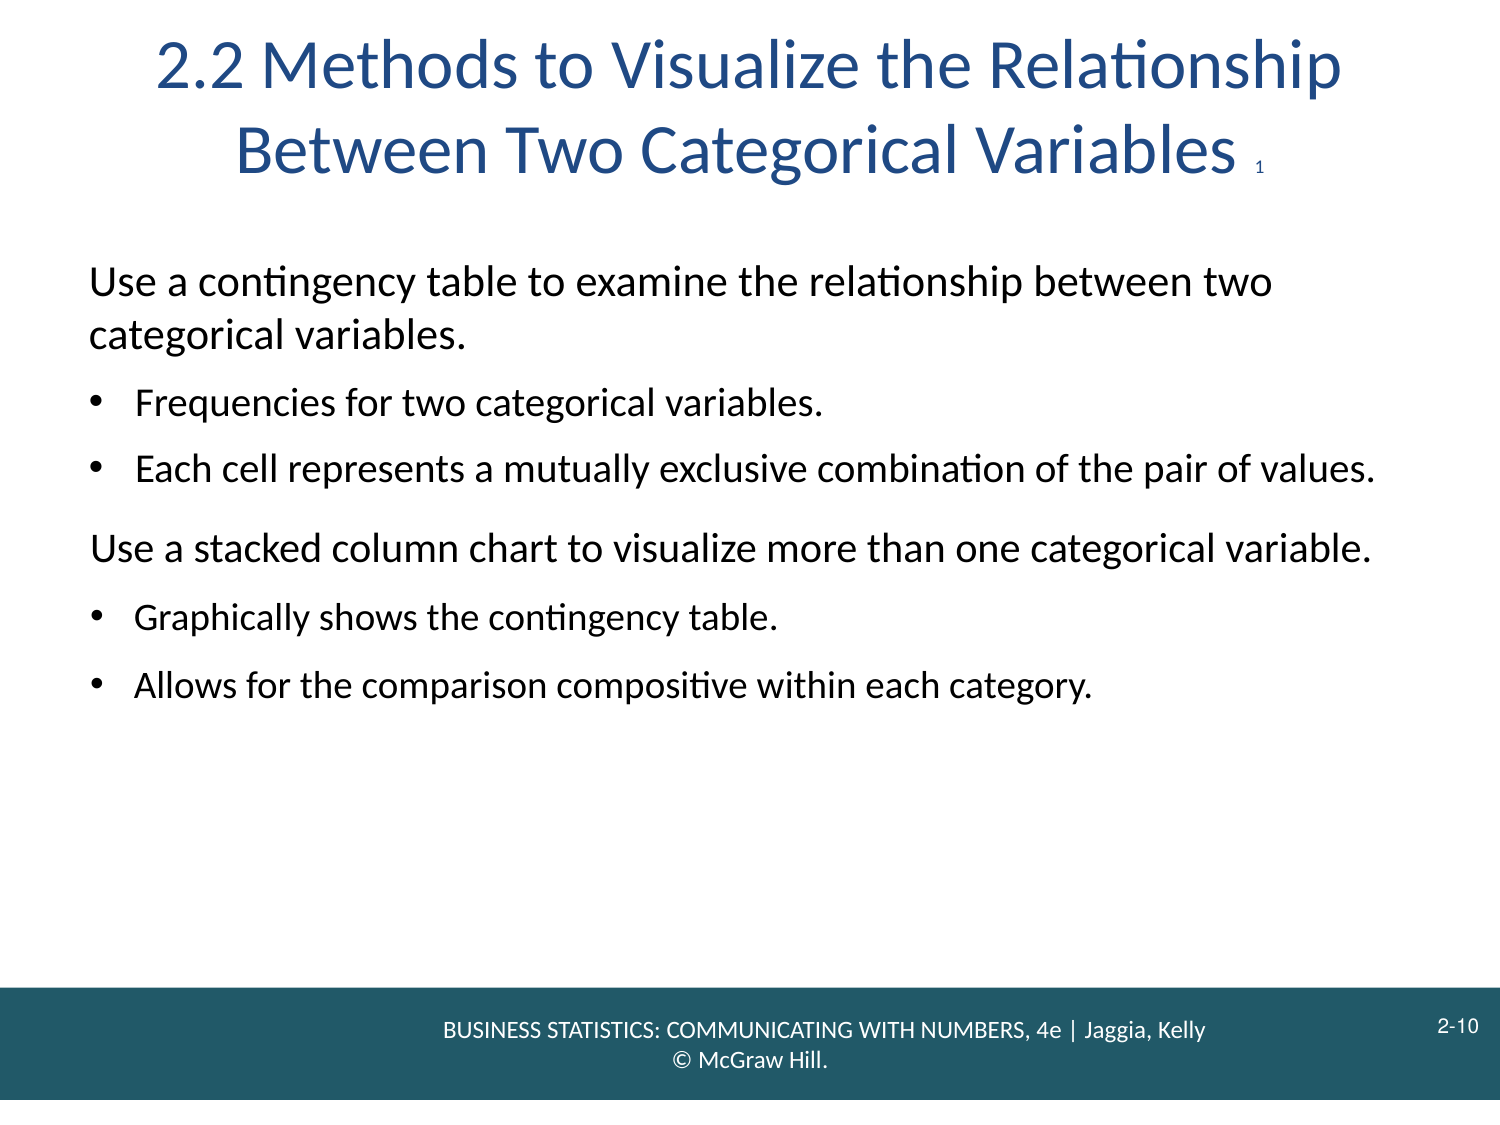

# 2.2 Methods to Visualize the Relationship Between Two Categorical Variables 1
Use a contingency table to examine the relationship between two categorical variables.
Frequencies for two categorical variables.
Each cell represents a mutually exclusive combination of the pair of values.
Use a stacked column chart to visualize more than one categorical variable.
Graphically shows the contingency table.
Allows for the comparison compositive within each category.